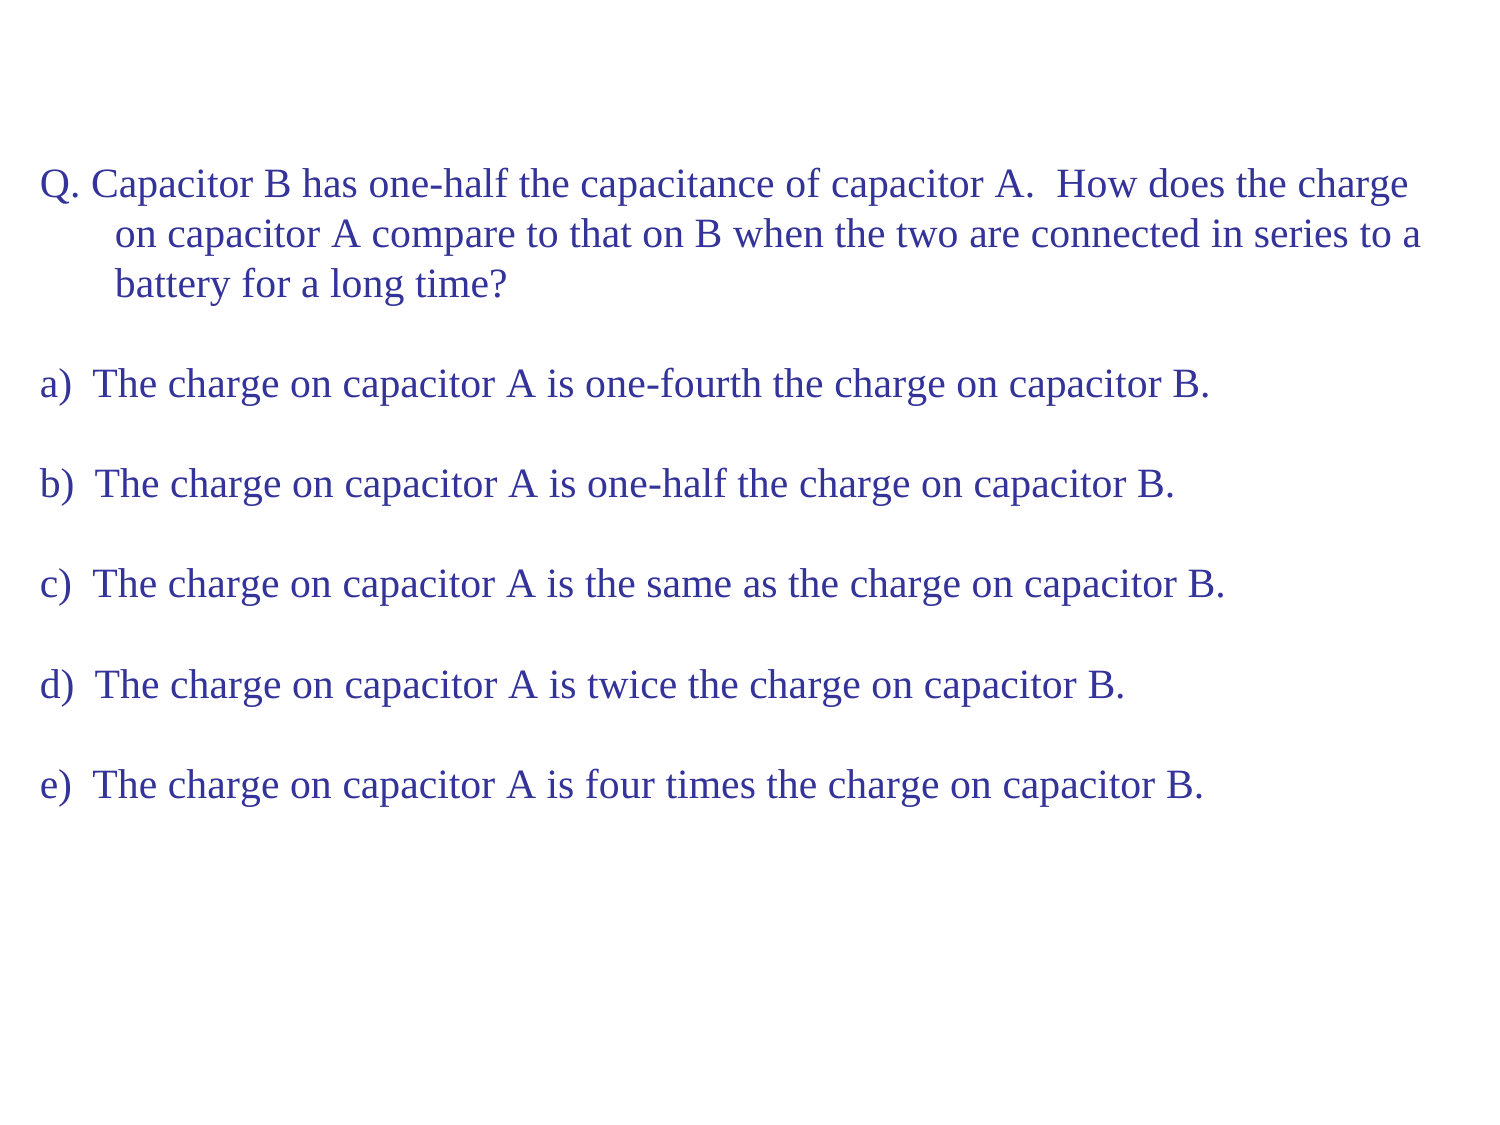

Q. Capacitor B has one-half the capacitance of capacitor A.  How does the charge on capacitor A compare to that on B when the two are connected in series to a battery for a long time?

The charge on capacitor A is one-fourth the charge on capacitor B.

The charge on capacitor A is one-half the charge on capacitor B.

The charge on capacitor A is the same as the charge on capacitor B.

The charge on capacitor A is twice the charge on capacitor B.

The charge on capacitor A is four times the charge on capacitor B.